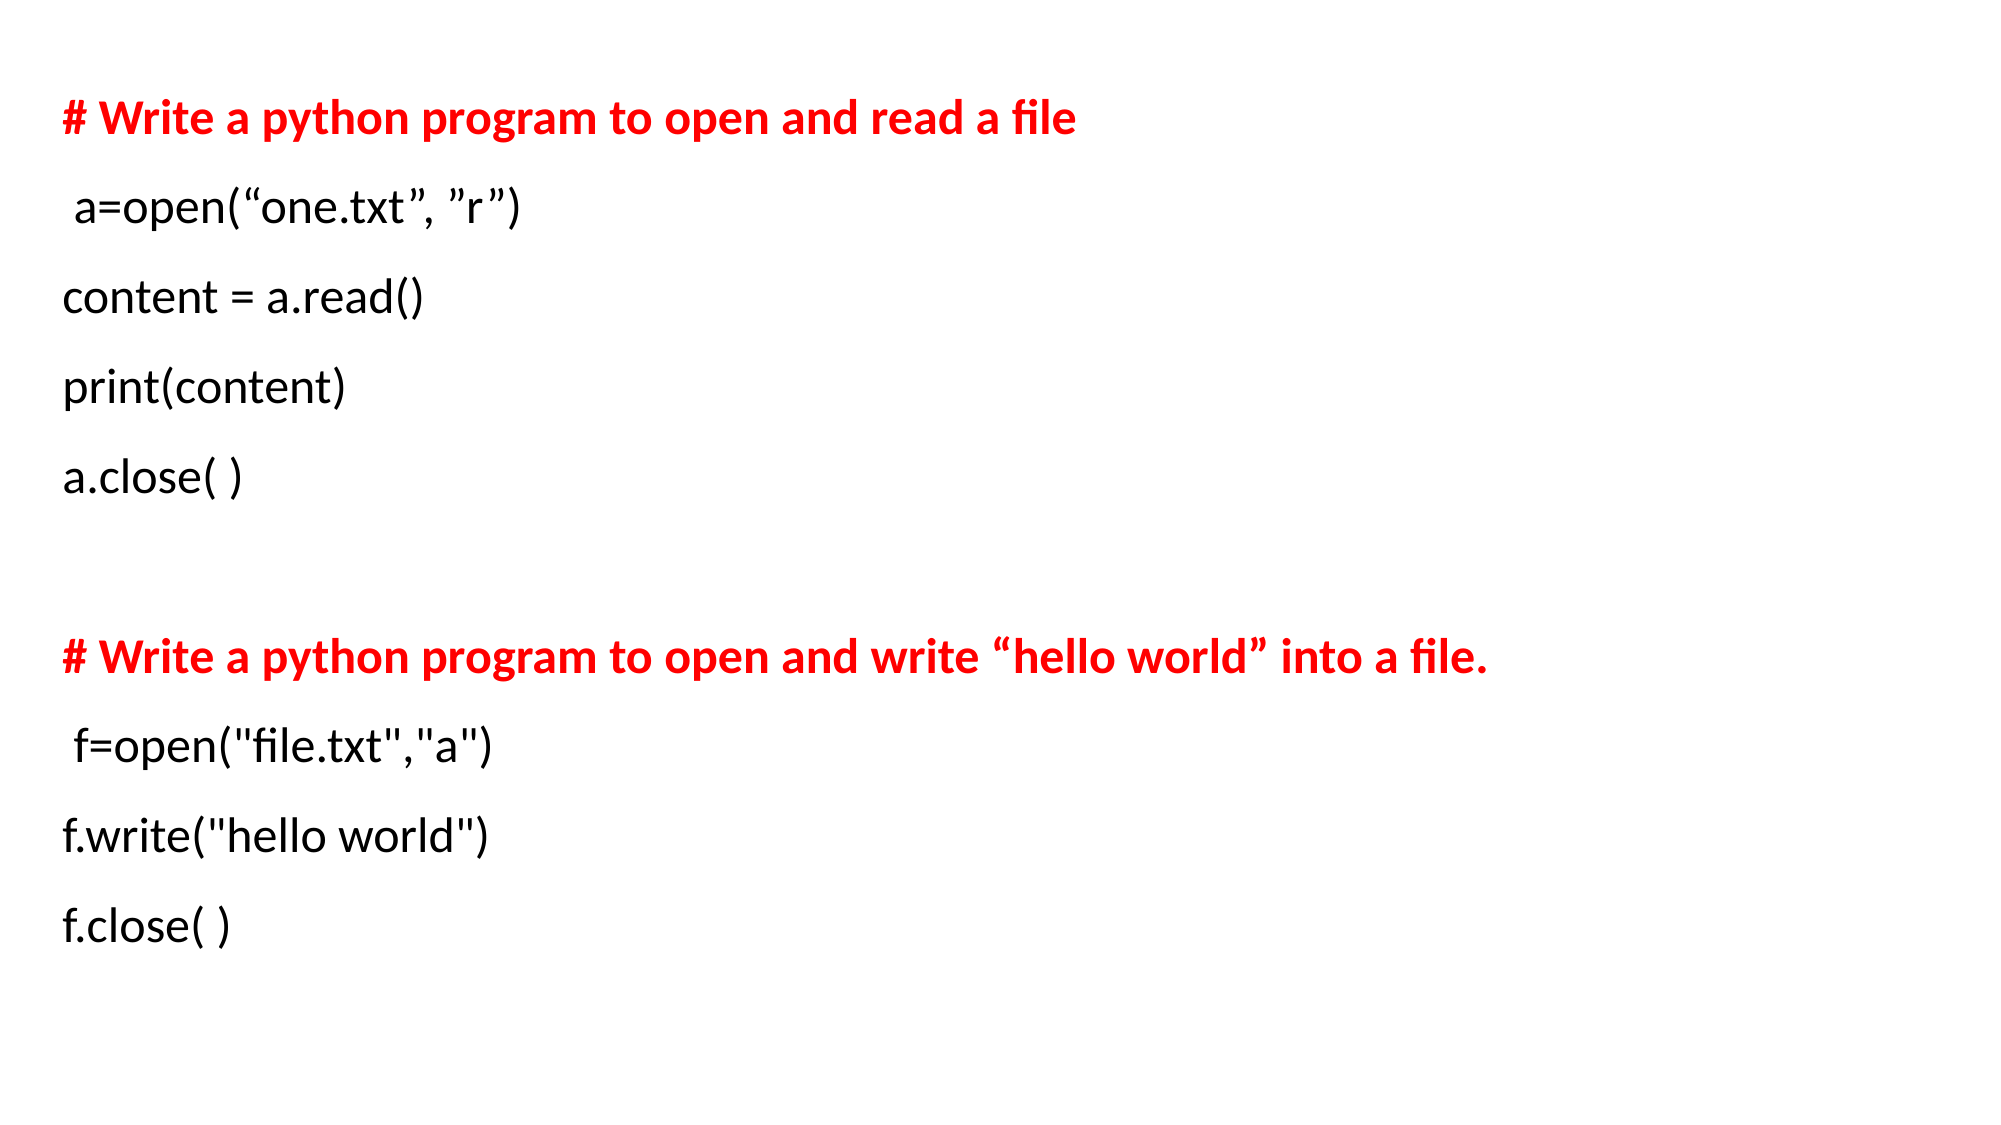

# Write a python program to open and read a file
 a=open(“one.txt”, ”r”)
content = a.read()
print(content)
a.close( )

# Write a python program to open and write “hello world” into a file.
 f=open("file.txt","a")
f.write("hello world")
f.close( )